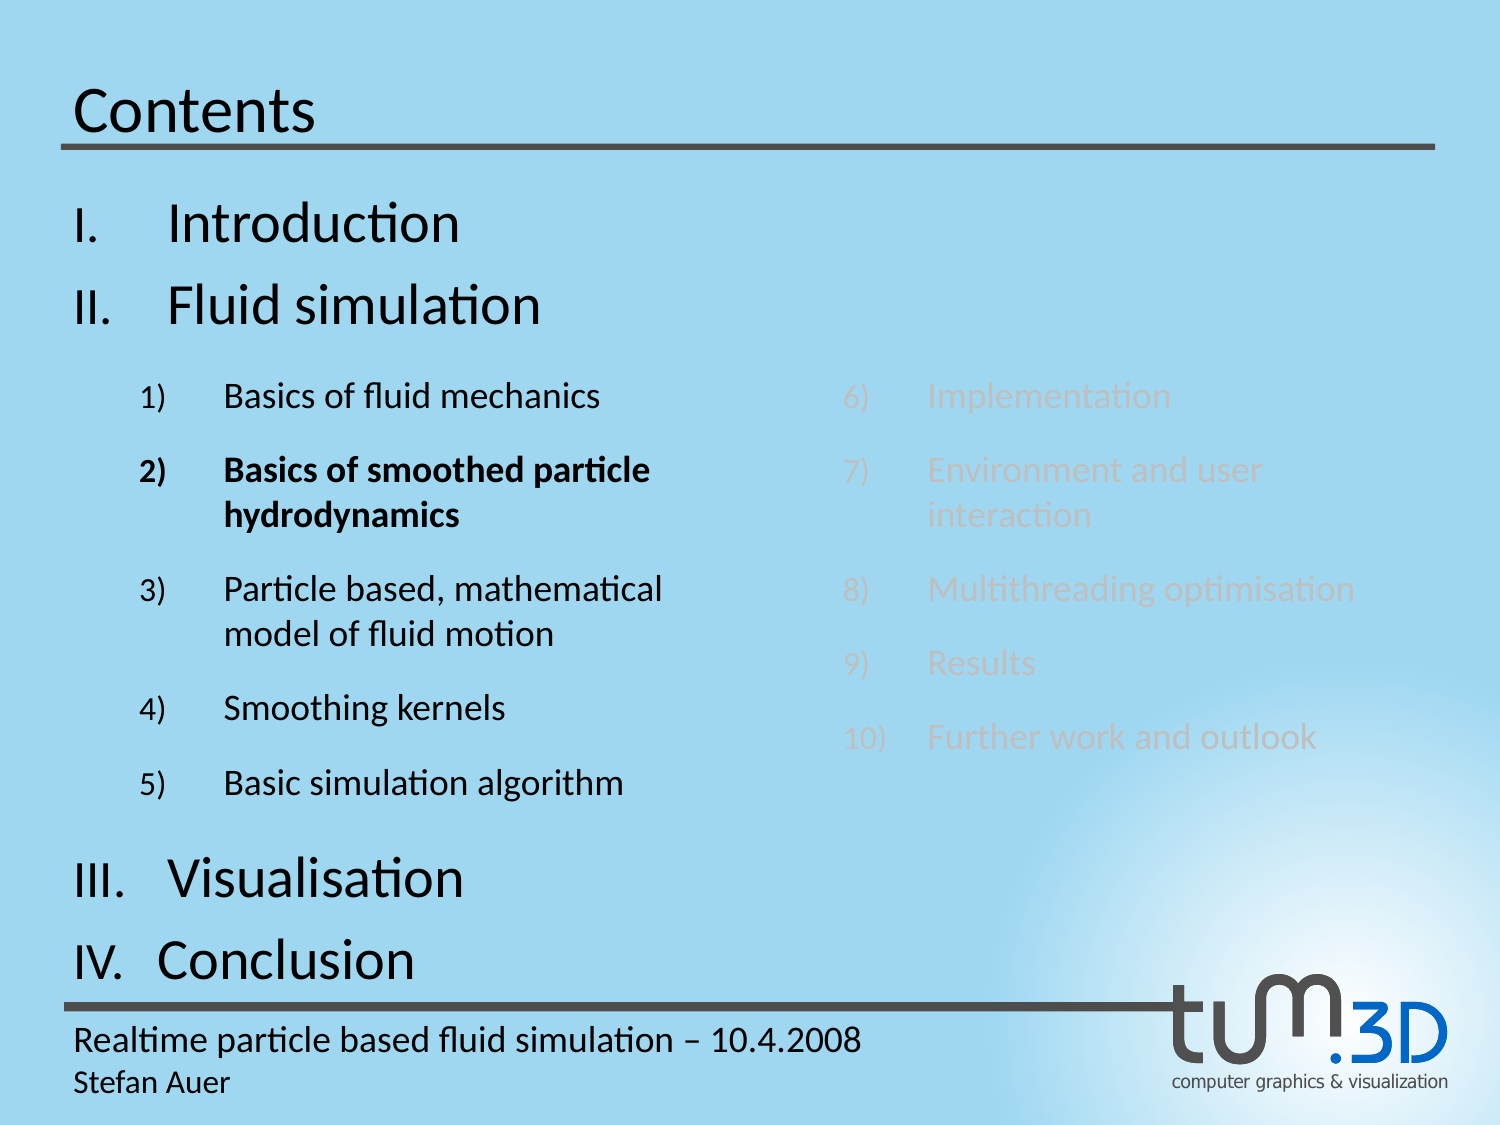

Contents
Introduction
Fluid simulation
Basics of fluid mechanics
Basics of smoothed particle hydrodynamics
Particle based, mathematical model of fluid motion
Smoothing kernels
Basic simulation algorithm

Implementation
Environment and user interaction
Multithreading optimisation
Results
Further work and outlook
Visualisation
Conclusion